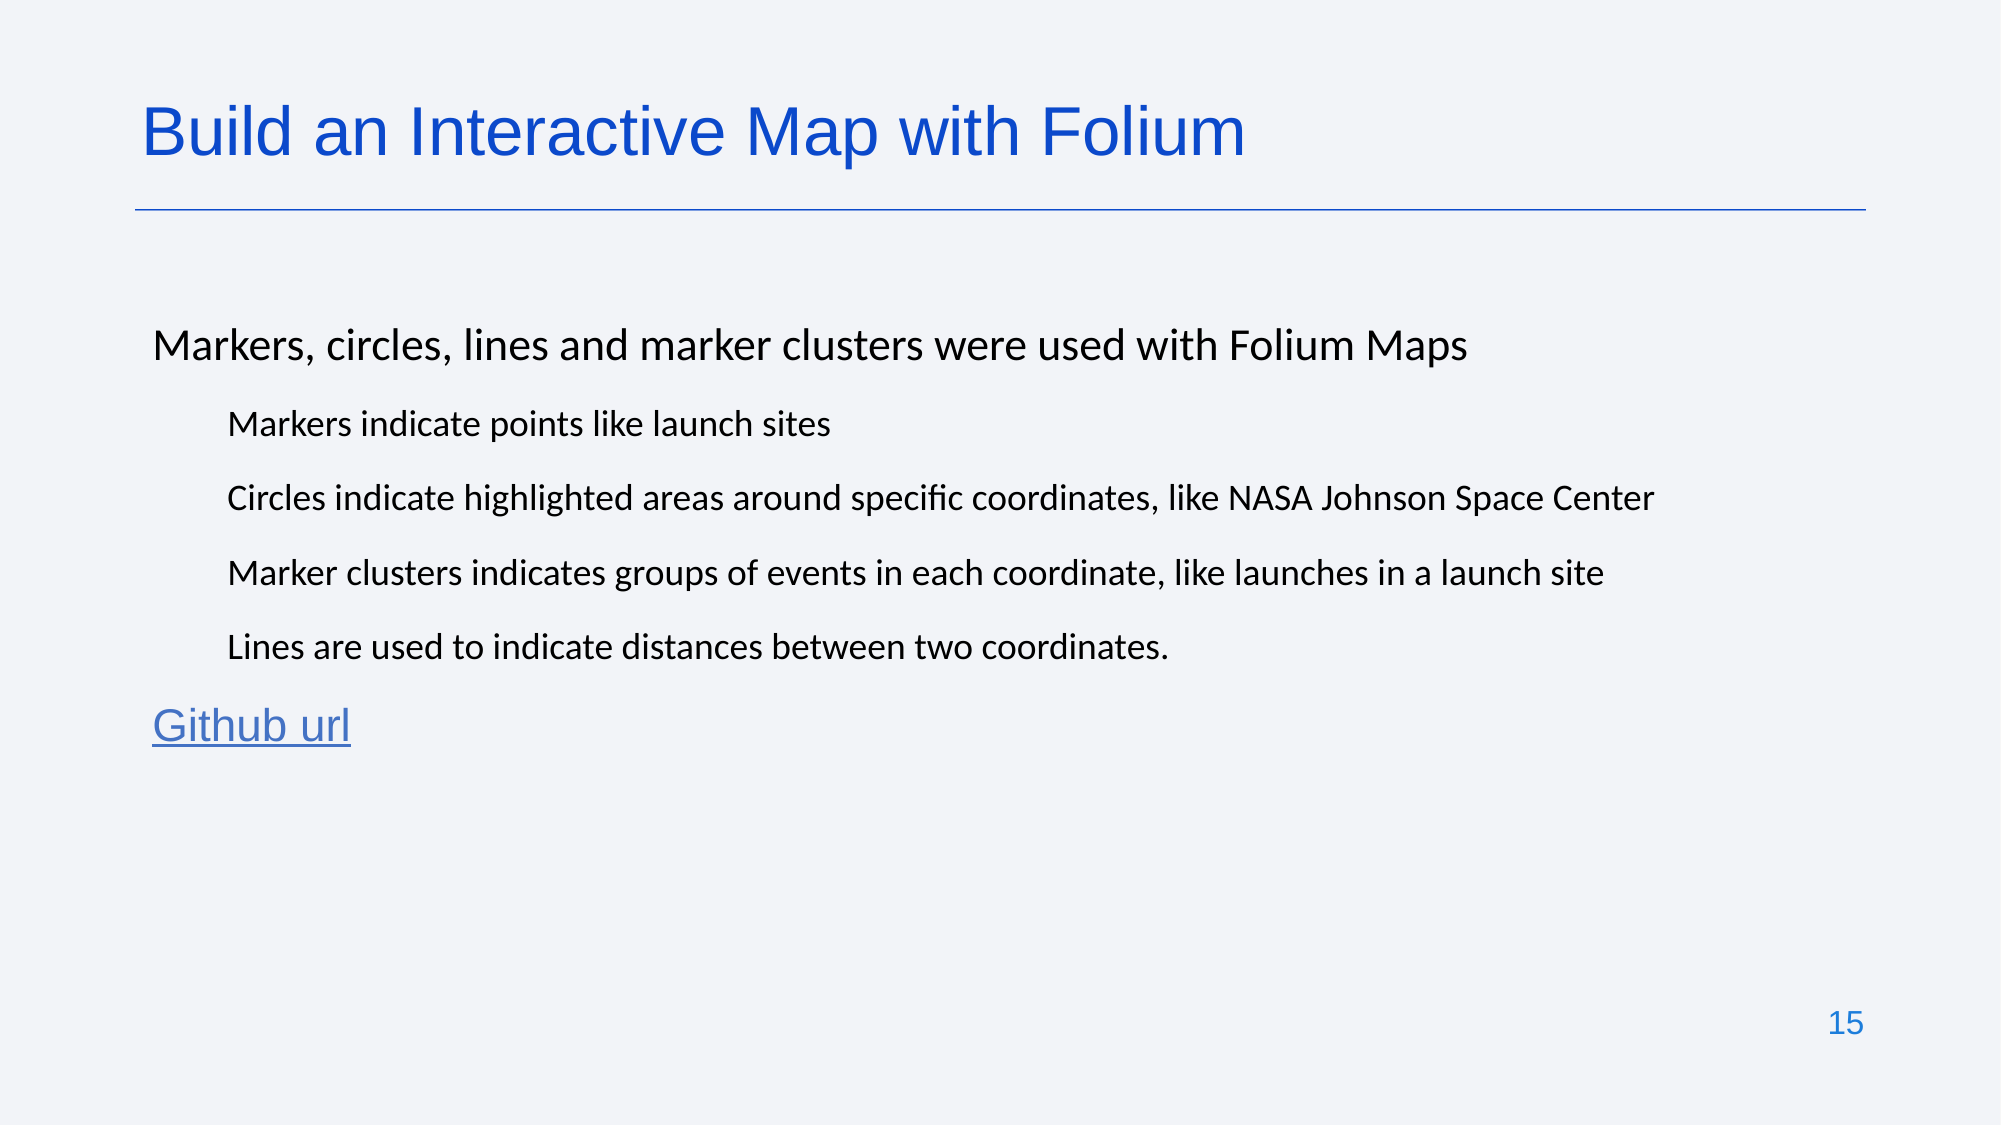

Build an Interactive Map with Folium
Markers, circles, lines and marker clusters were used with Folium Maps
Markers indicate points like launch sites
Circles indicate highlighted areas around specific coordinates, like NASA Johnson Space Center
Marker clusters indicates groups of events in each coordinate, like launches in a launch site
Lines are used to indicate distances between two coordinates.
Github url

15